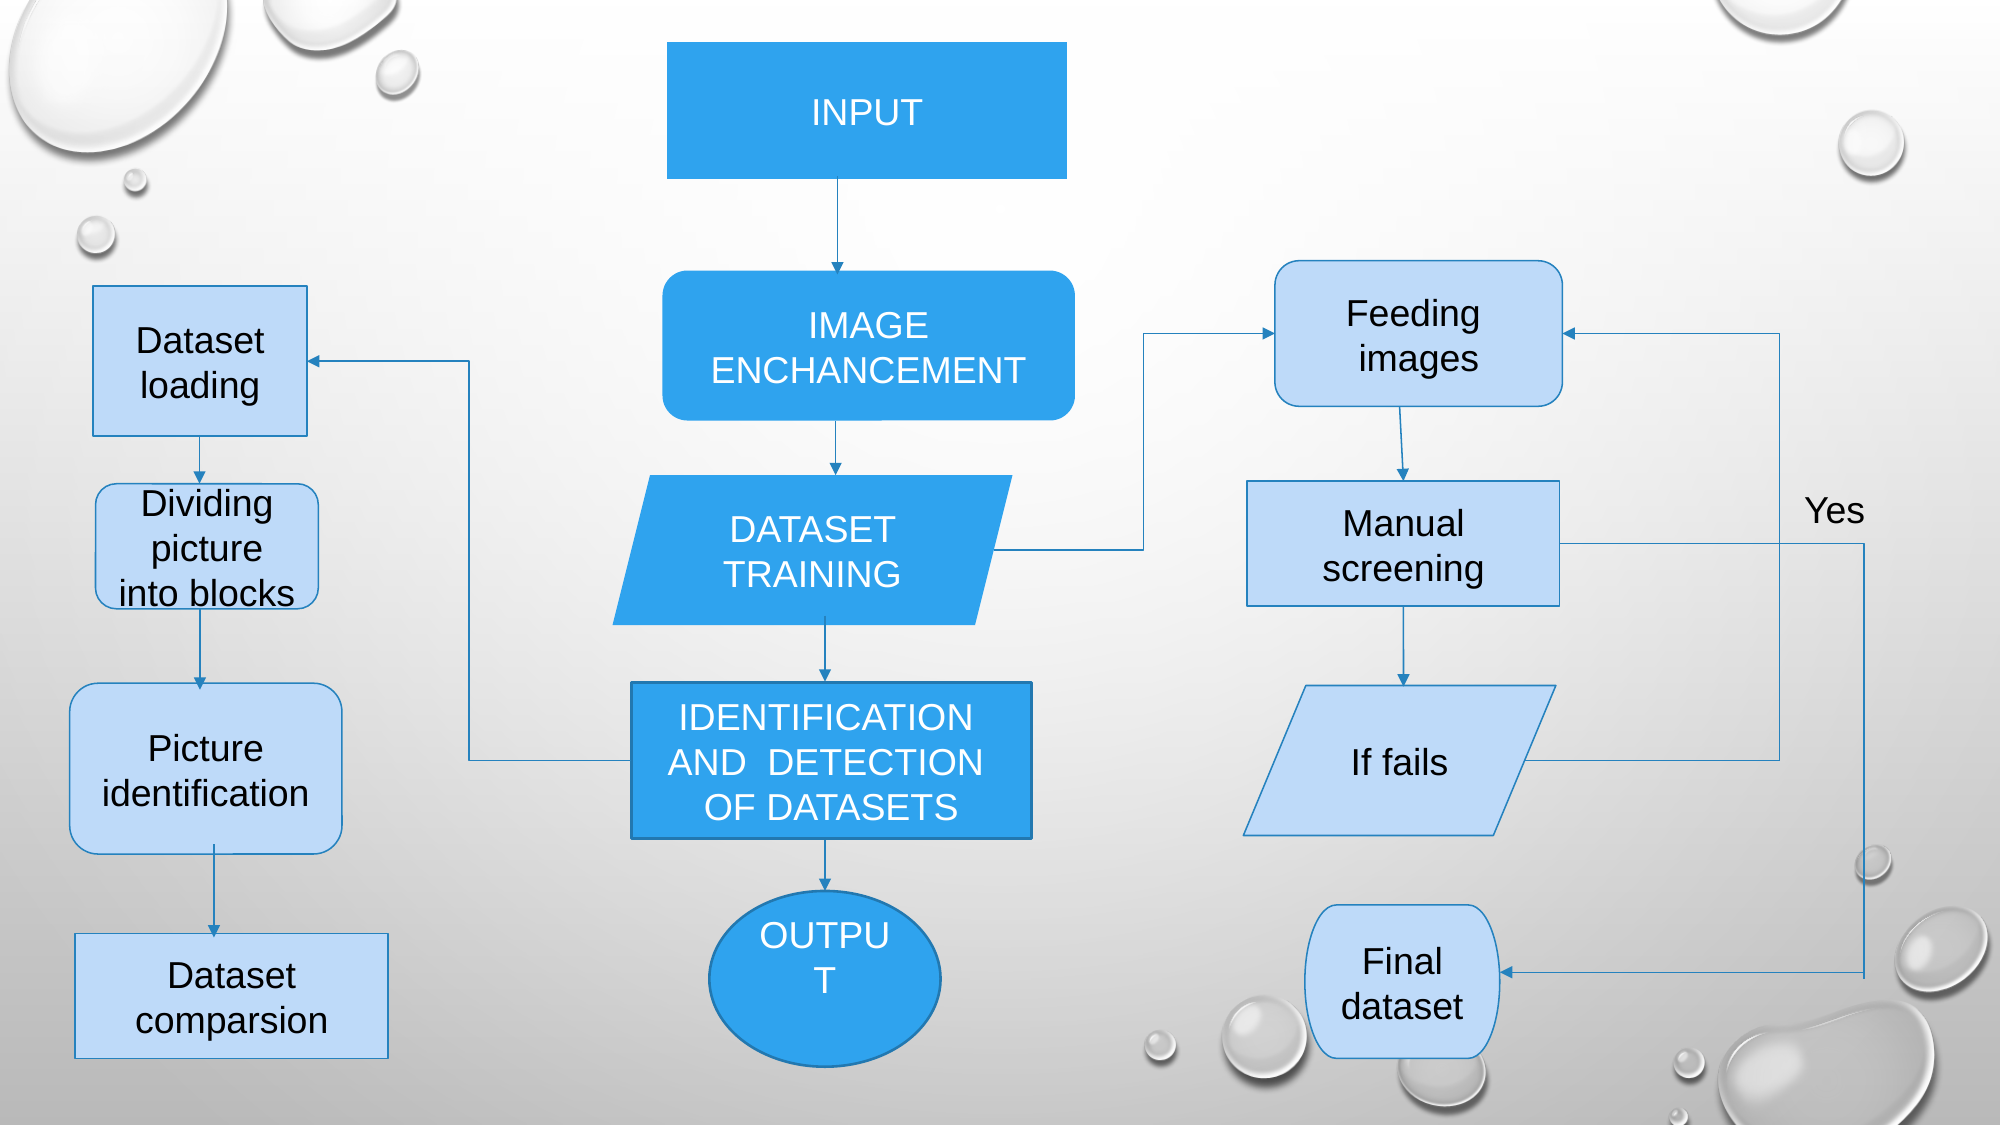

INPUT
Feeding  images
IMAGE ENCHANCEMENT
Dataset loading
DATASET TRAINING
Yes

Manual screening
Dividing picture into blocks
IDENTIFICATION
AND  DETECTION  OF DATASETS
Picture identification
If fails
OUTPUT

Final dataset
Dataset comparsion